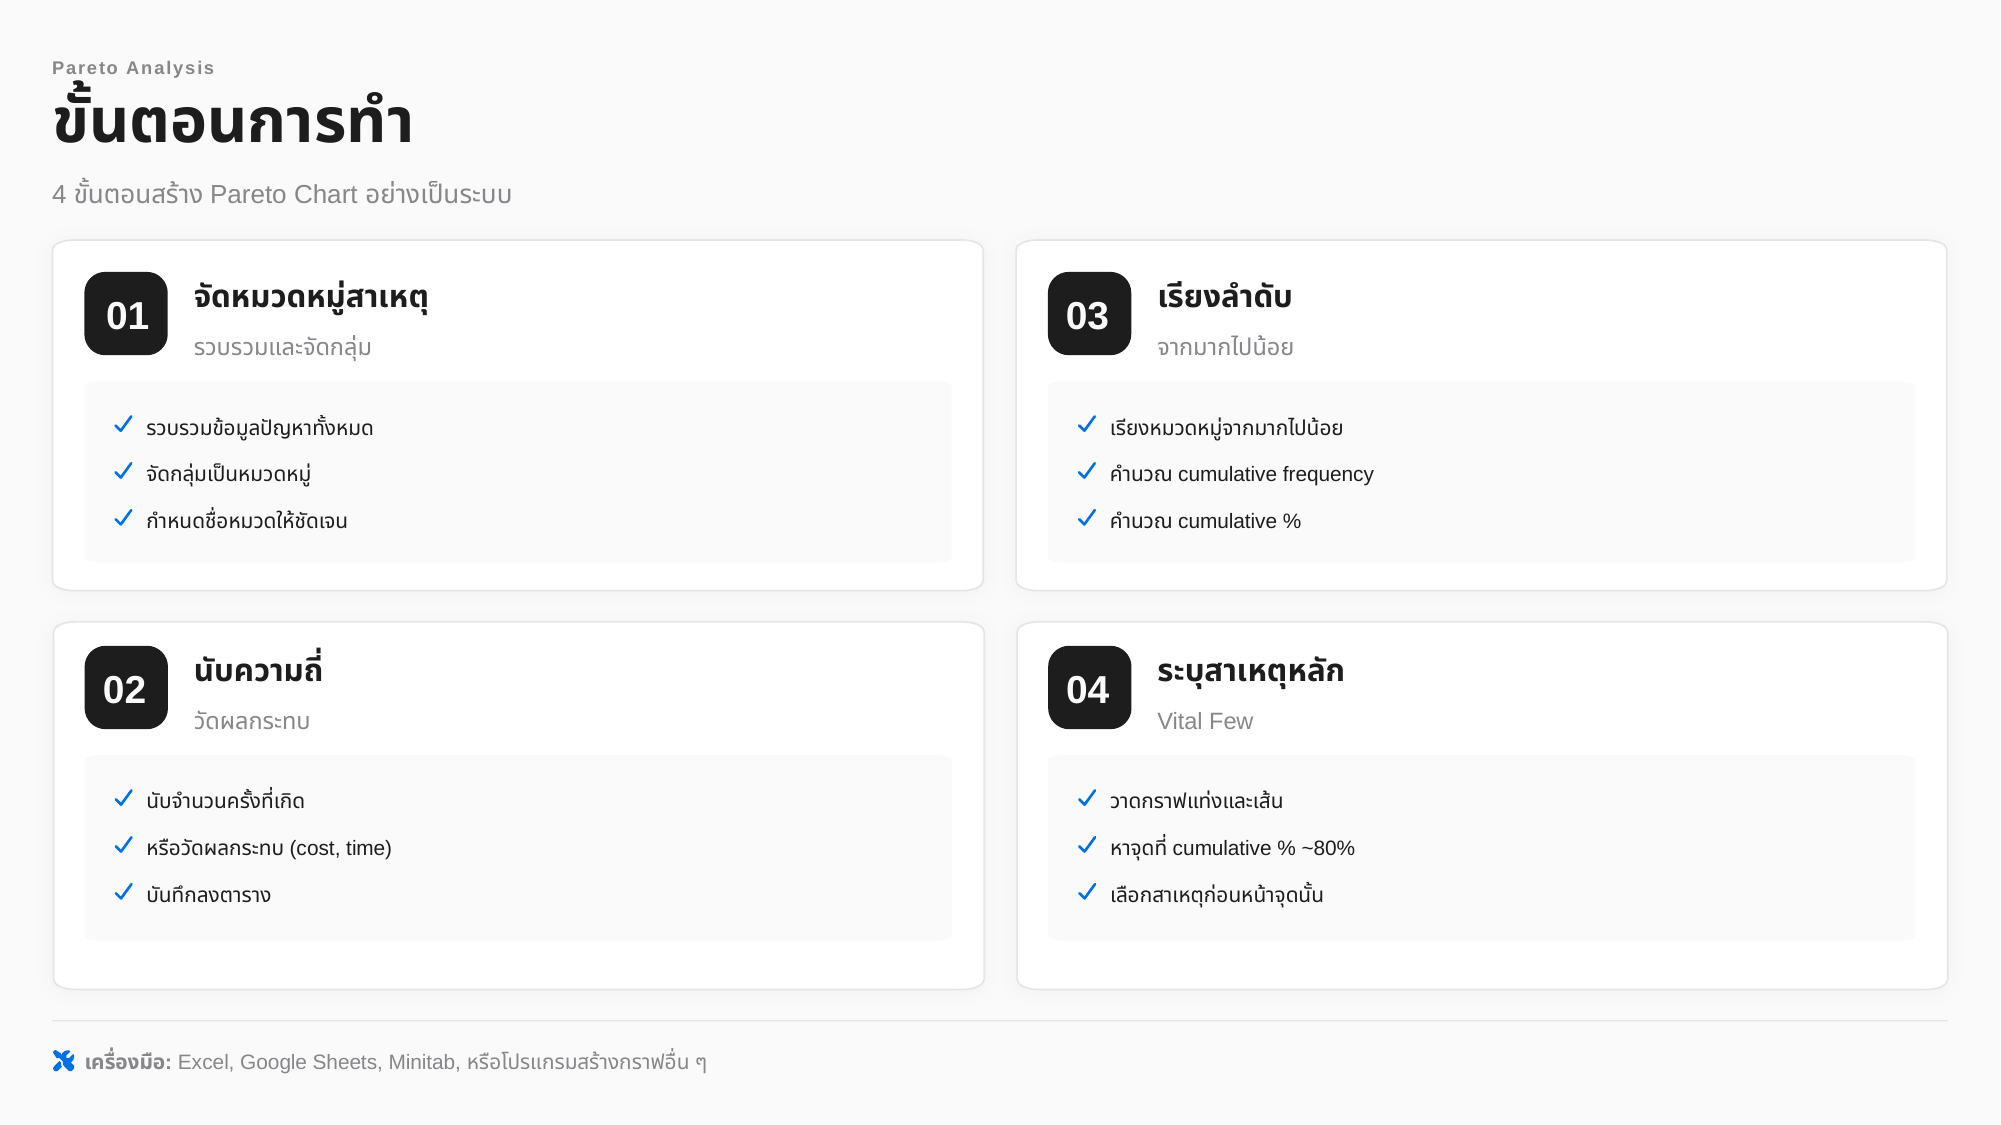

Pareto Analysis
ขั้นตอนการทำ
4 ขั้นตอนสร้าง Pareto Chart อย่างเป็นระบบ

จัดหมวดหมู่สาเหตุ

เรียงลำดับ
01
03
รวบรวมและจัดกลุ่ม
จากมากไปน้อย

รวบรวมข้อมูลปัญหาทั้งหมด
เรียงหมวดหมู่จากมากไปน้อย

จัดกลุ่มเป็นหมวดหมู่
คำนวณ cumulative frequency

กำหนดชื่อหมวดให้ชัดเจน
คำนวณ cumulative %

นับความถี่

ระบุสาเหตุหลัก
02
04
วัดผลกระทบ
Vital Few

นับจำนวนครั้งที่เกิด
วาดกราฟแท่งและเส้น

หรือวัดผลกระทบ (cost, time)
หาจุดที่ cumulative % ~80%

บันทึกลงตาราง
เลือกสาเหตุก่อนหน้าจุดนั้น

เครื่องมือ: Excel, Google Sheets, Minitab, หรือโปรแกรมสร้างกราฟอื่น ๆ